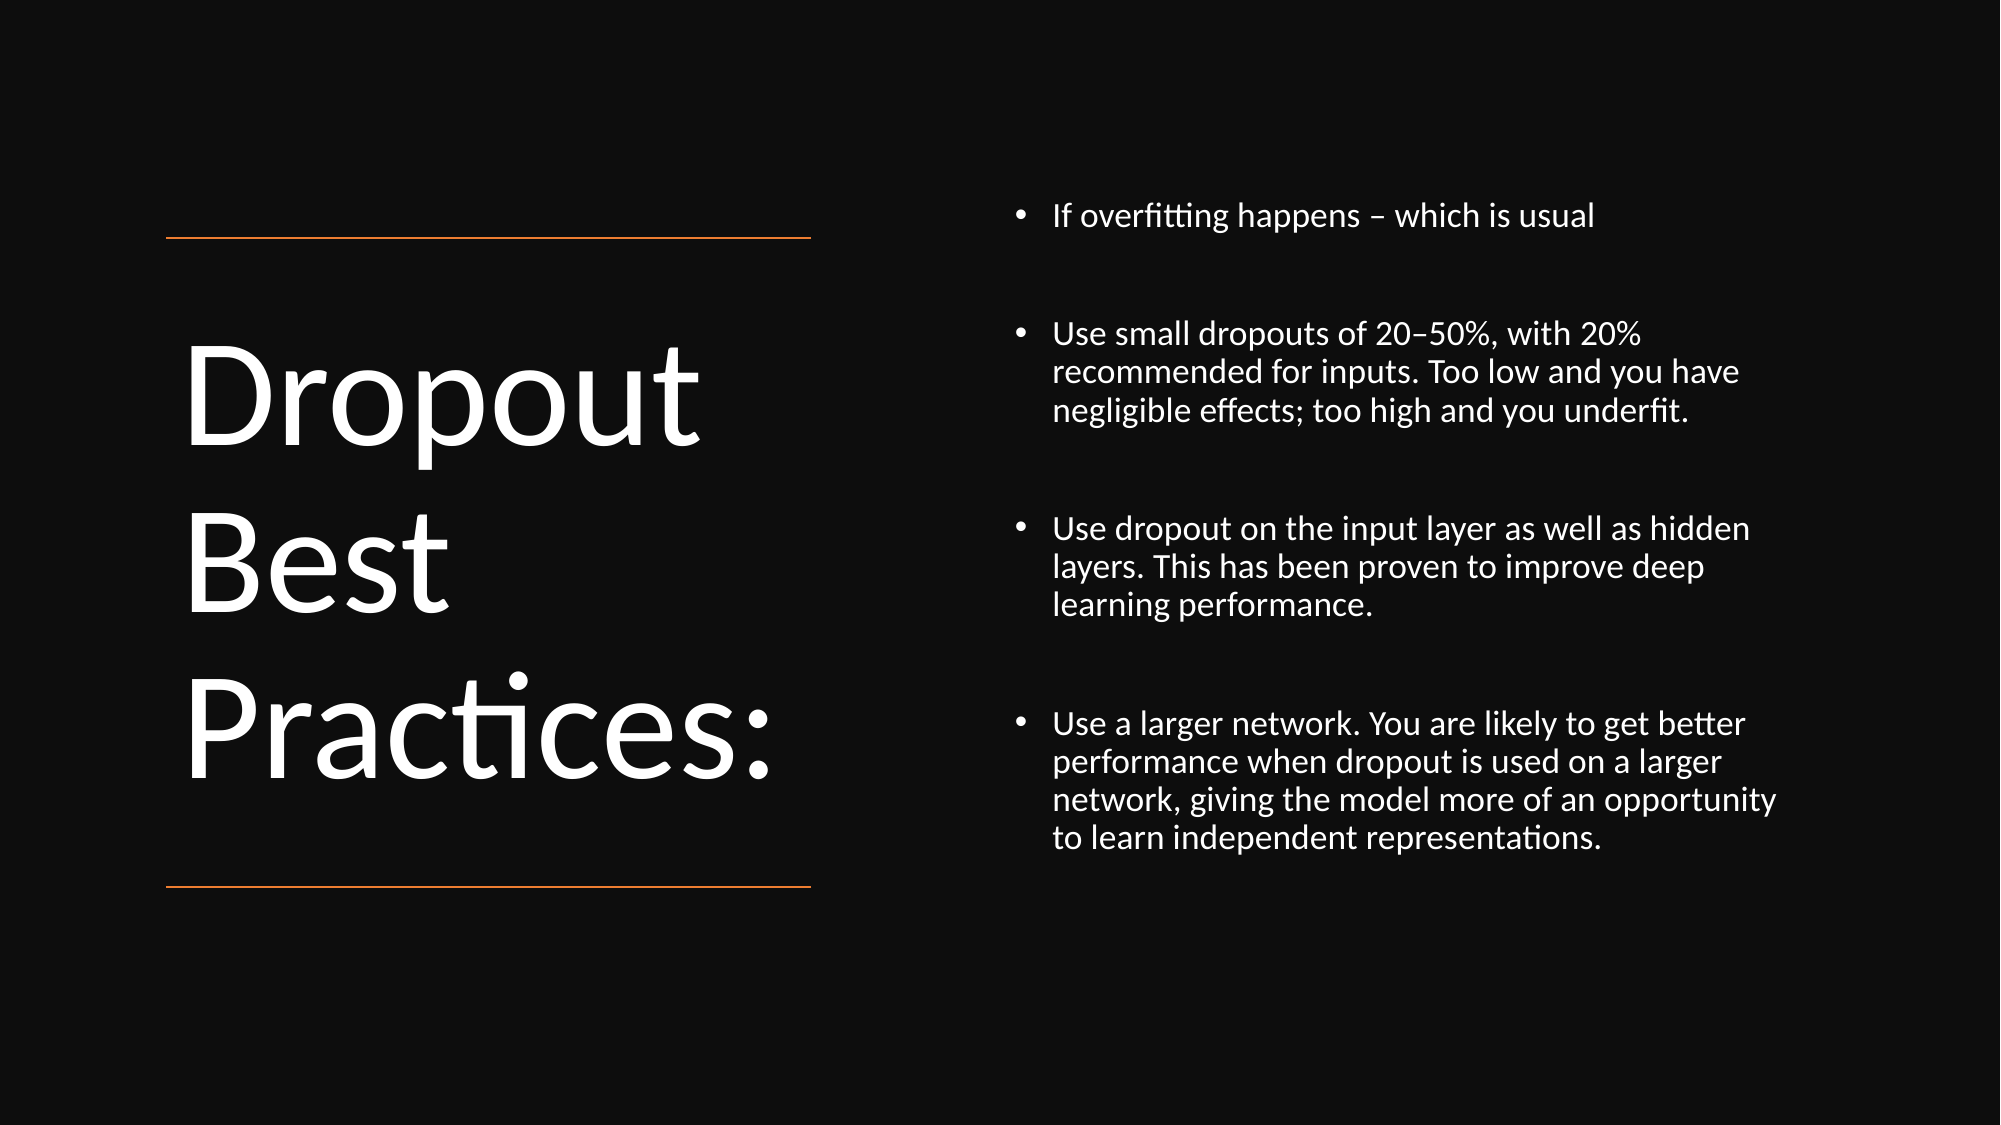

If overfitting happens – which is usual

Use small dropouts of 20–50%, with 20% recommended for inputs. Too low and you have negligible effects; too high and you underfit.

Use dropout on the input layer as well as hidden layers. This has been proven to improve deep learning performance.

Use a larger network. You are likely to get better performance when dropout is used on a larger network, giving the model more of an opportunity to learn independent representations.

# Dropout Best Practices: